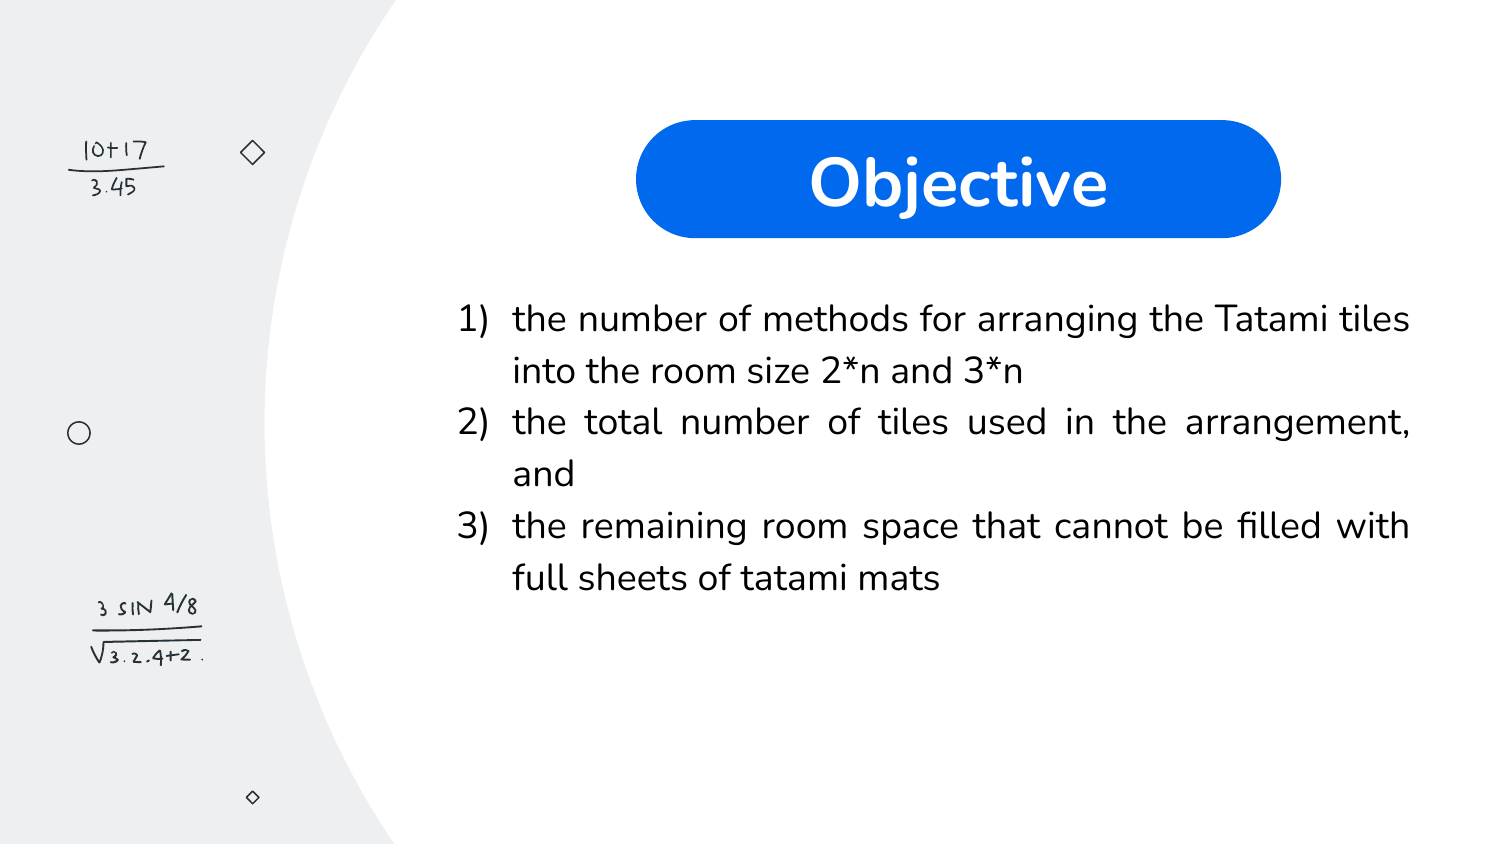

Objective

the number of methods for arranging the Tatami tiles into the room size 2*n and 3*n
the total number of tiles used in the arrangement, and
the remaining room space that cannot be filled with full sheets of tatami mats